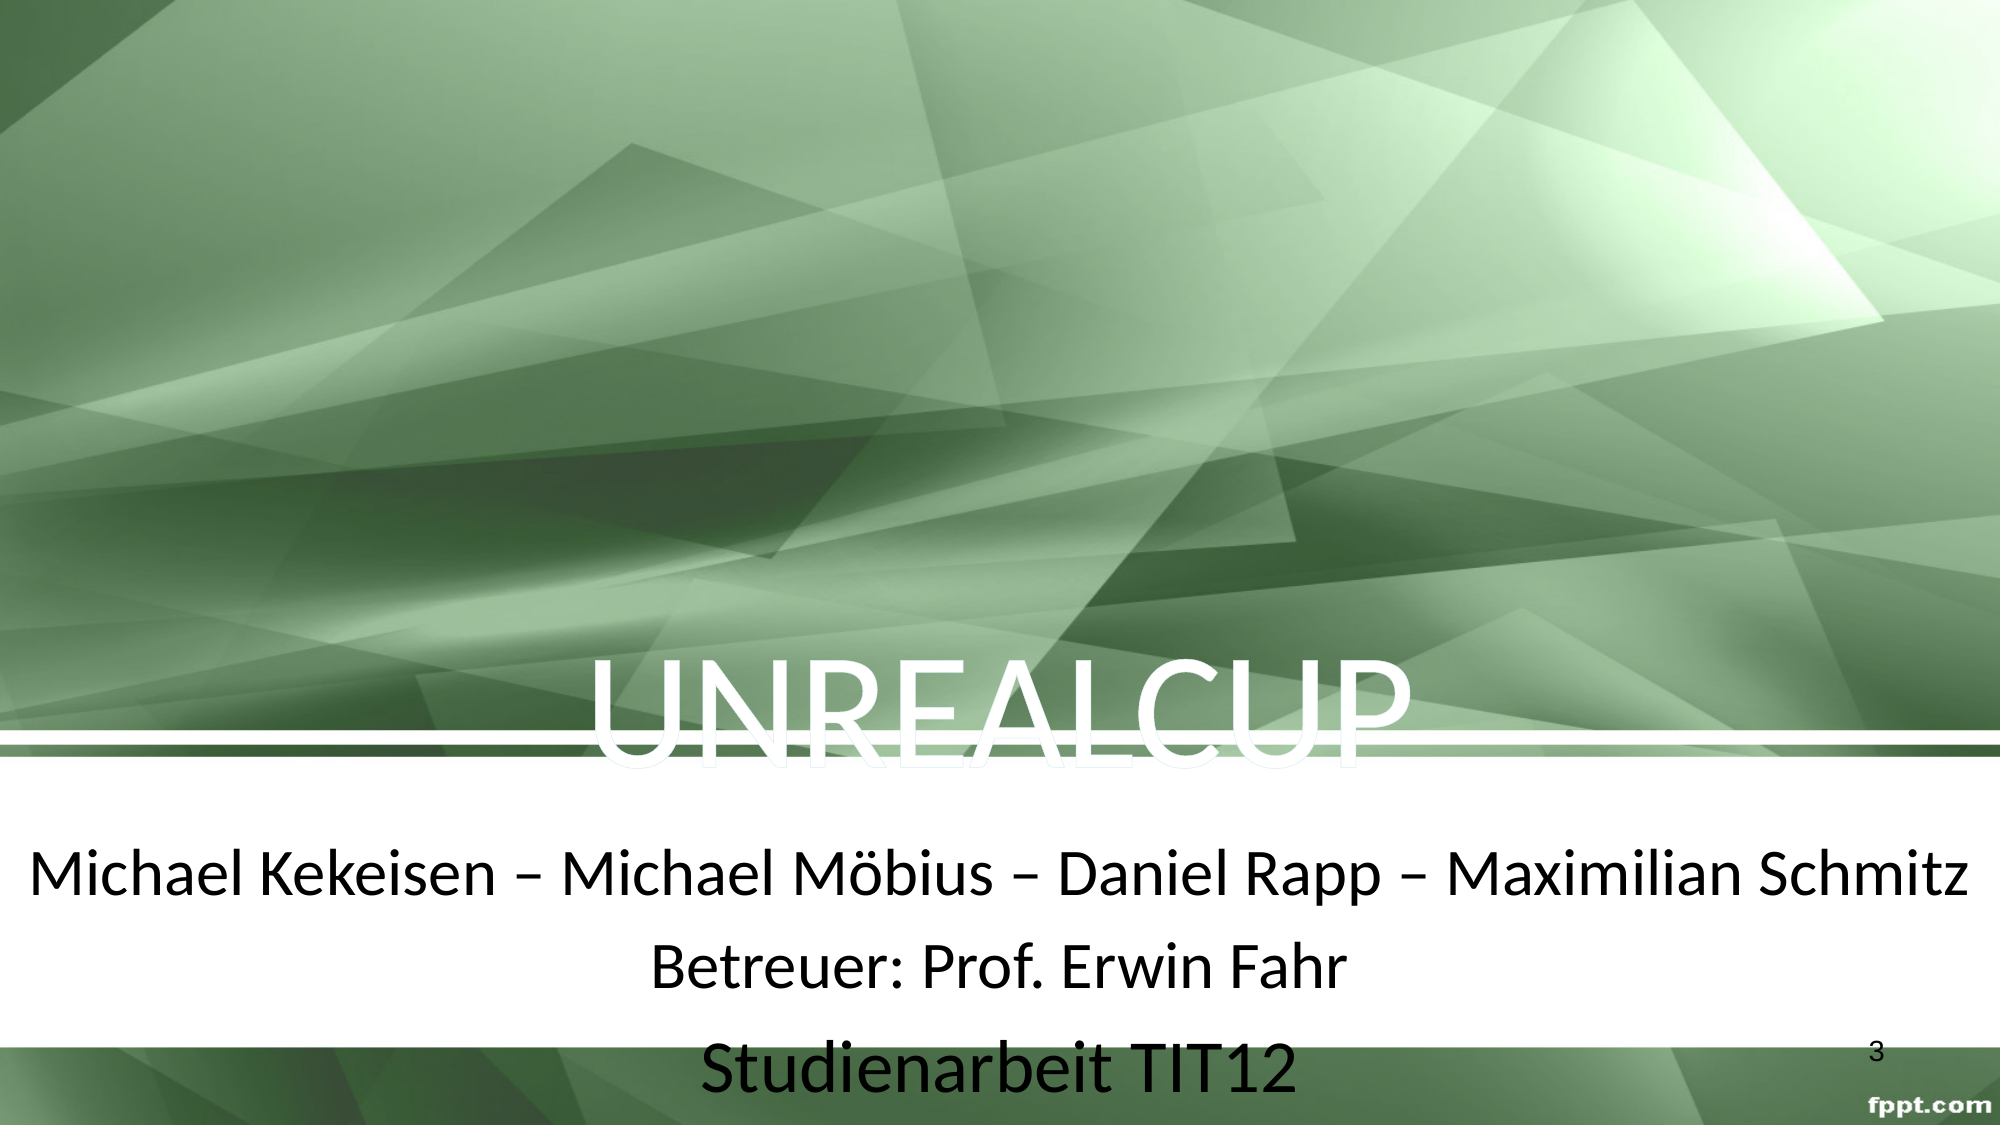

# UNREALCUP
Michael Kekeisen – Michael Möbius – Daniel Rapp – Maximilian Schmitz
Betreuer: Prof. Erwin Fahr
Studienarbeit TIT12

3